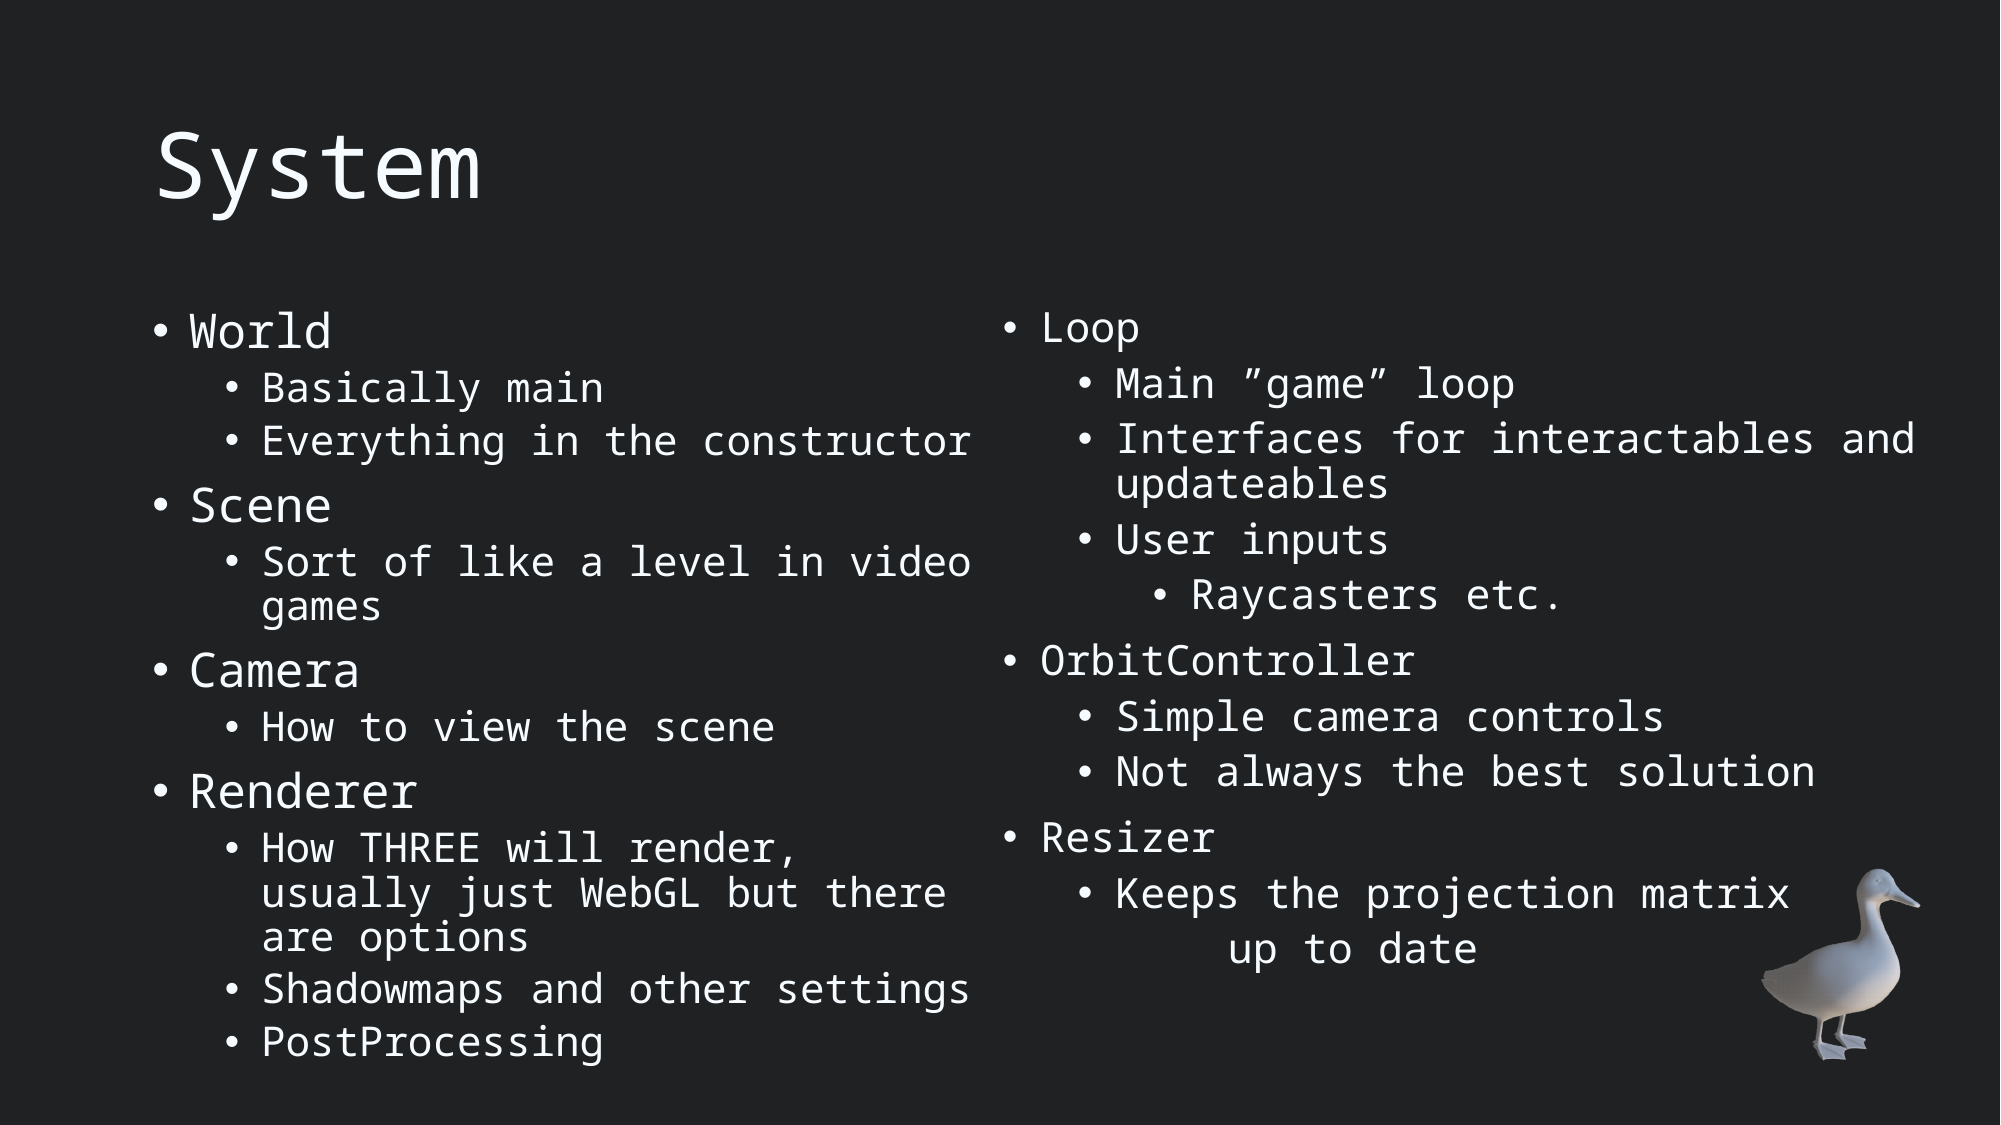

# System
World
Basically main
Everything in the constructor
Scene
Sort of like a level in video games
Camera
How to view the scene
Renderer
How THREE will render, usually just WebGL but there are options
Shadowmaps and other settings
PostProcessing

Loop
Main ”game” loop
Interfaces for interactables and updateables
User inputs
Raycasters etc.
OrbitController
Simple camera controls
Not always the best solution
Resizer
Keeps the projection matrix
	up to date